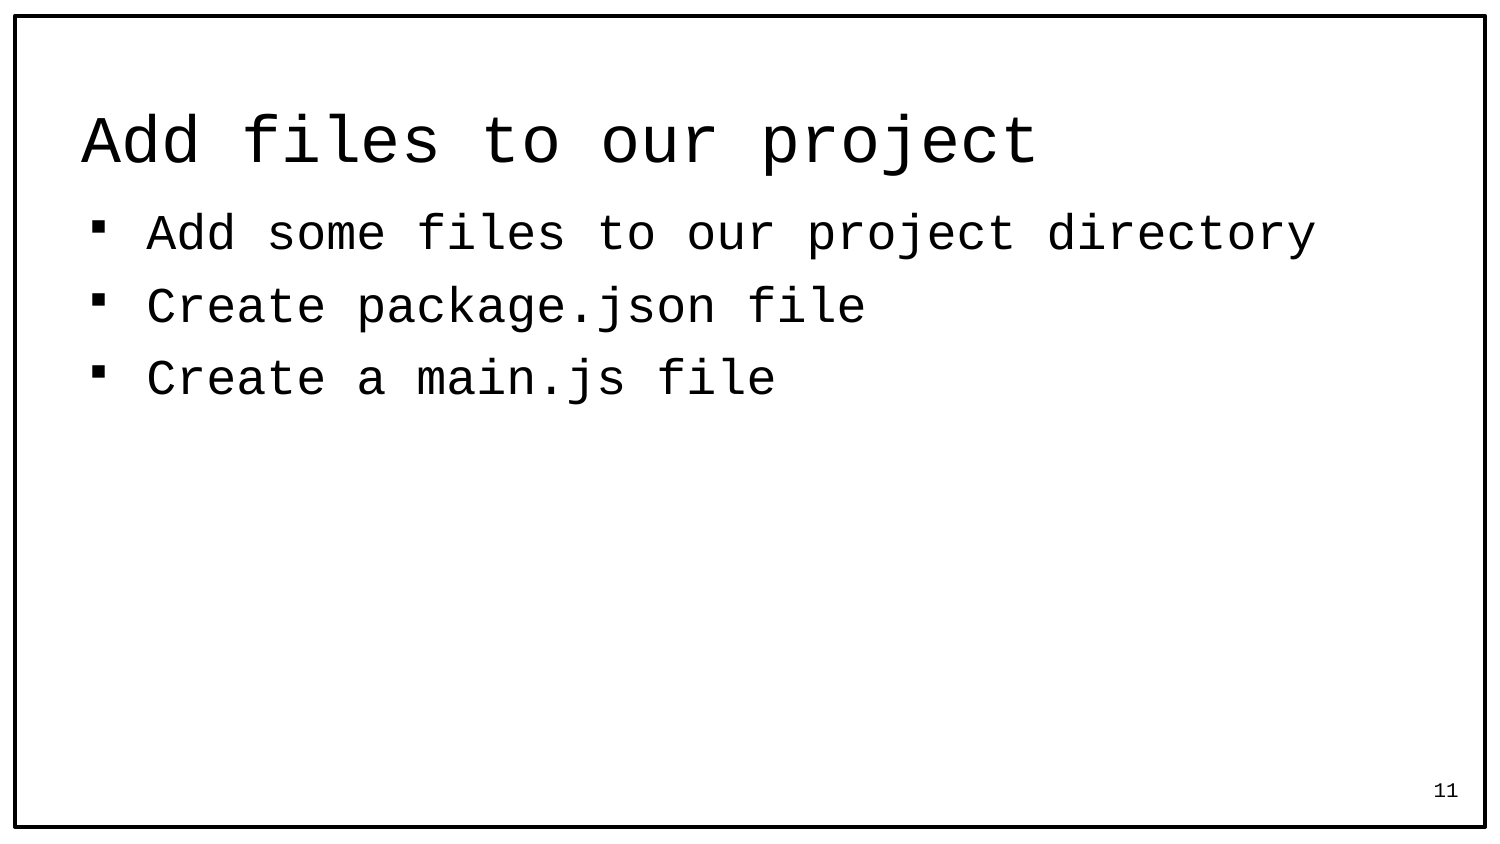

# Add files to our project
Add some files to our project directory
Create package.json file
Create a main.js file
11